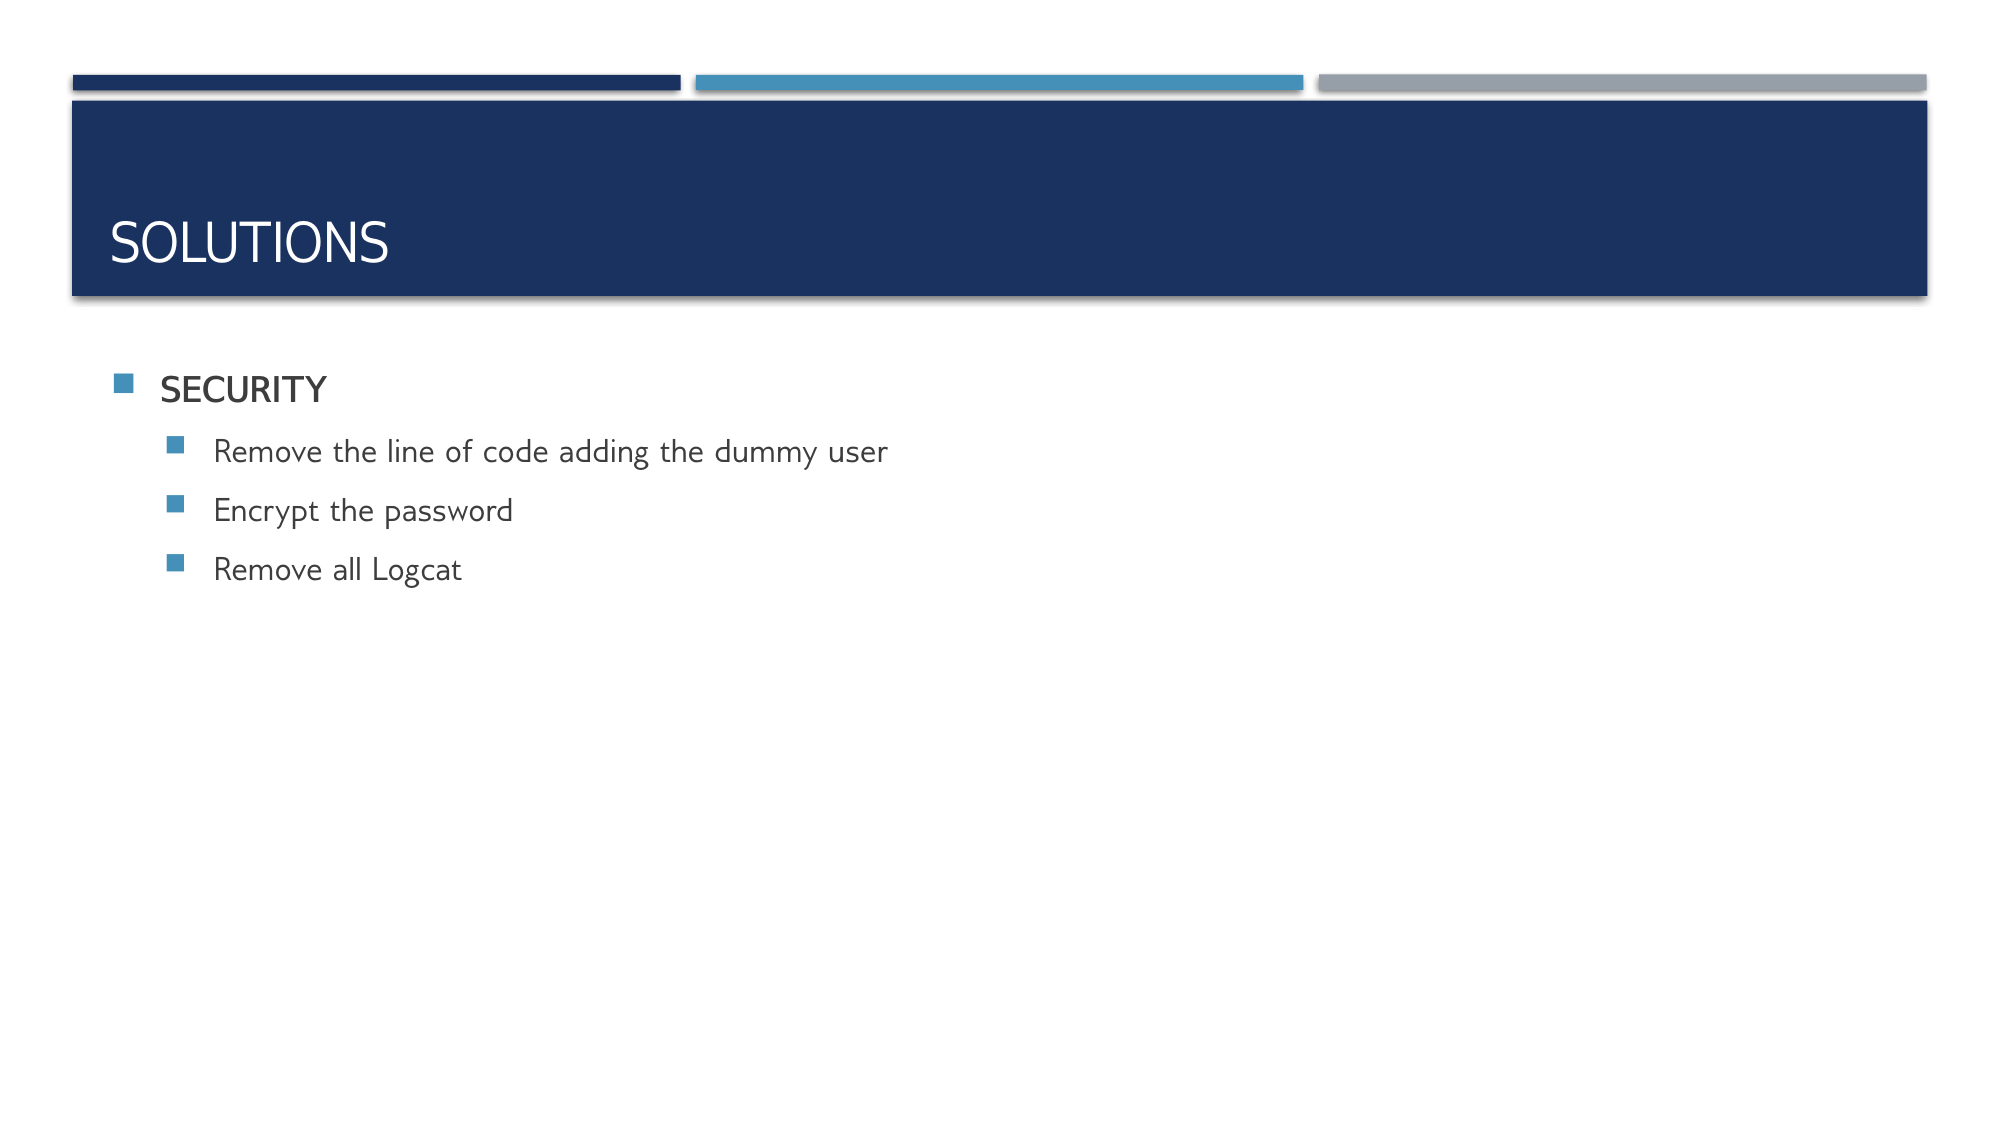

# SOLUTIONS
SECURITY
Remove the line of code adding the dummy user
Encrypt the password
Remove all Logcat